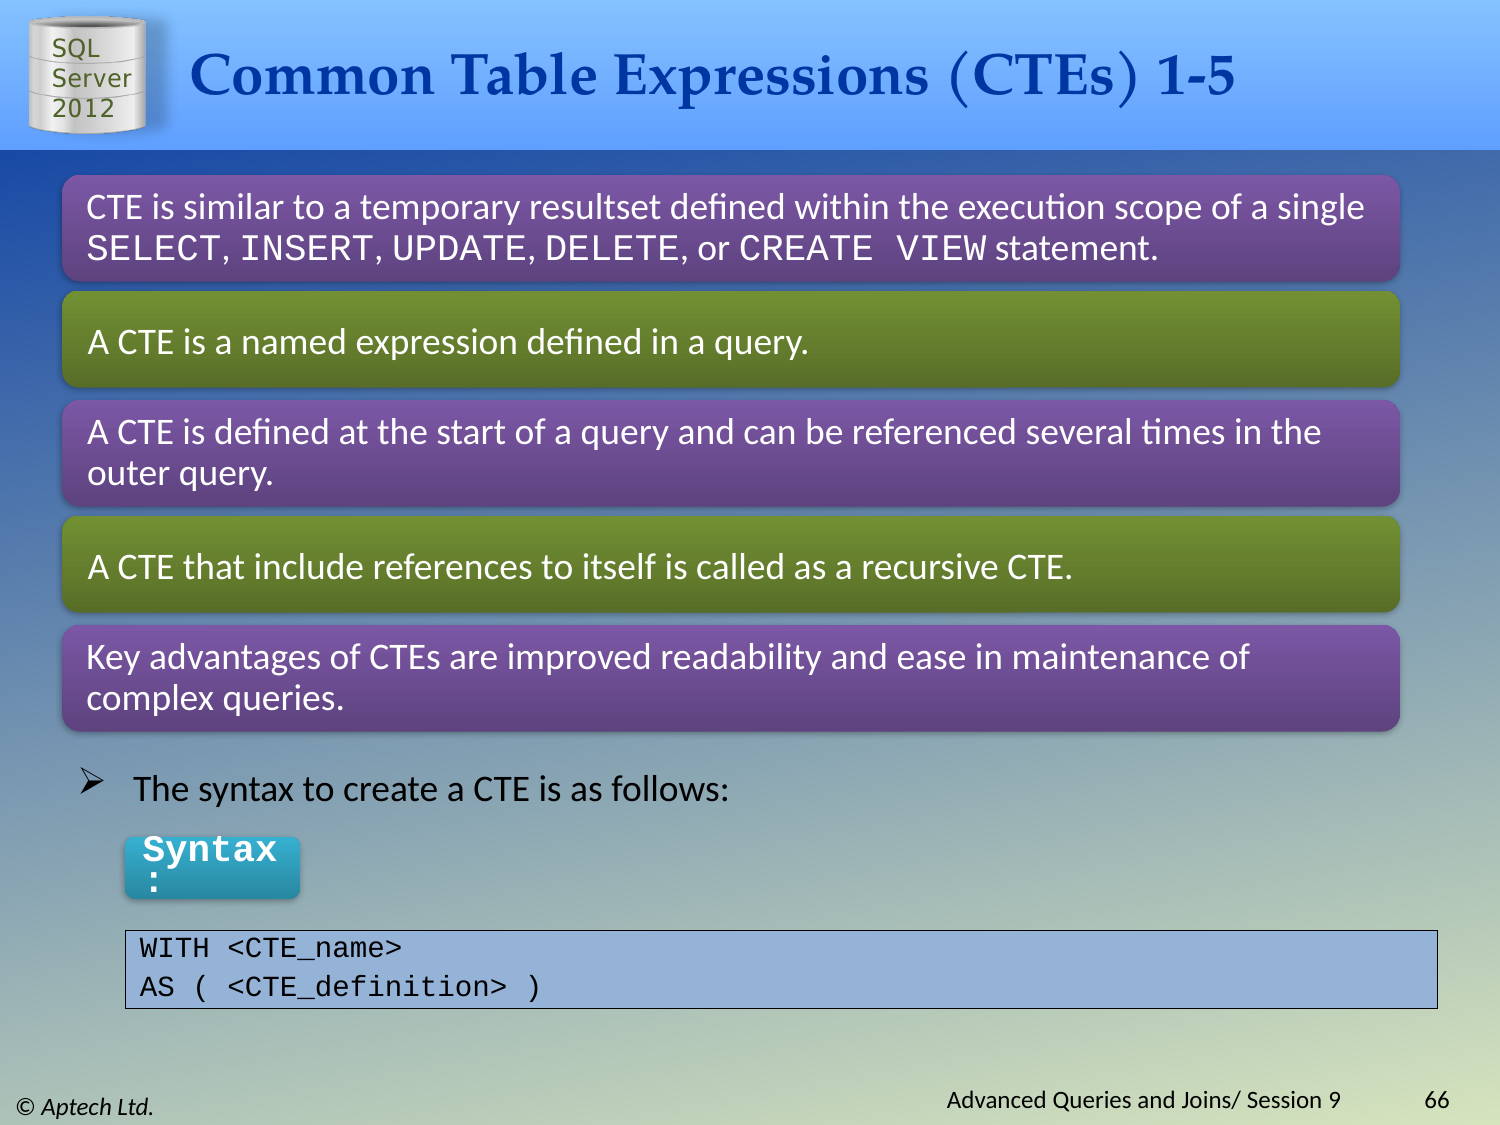

# Common Table Expressions (CTEs) 1-5

CTE is similar to a temporary resultset defined within the execution scope of a single SELECT, INSERT, UPDATE, DELETE, or CREATE VIEW statement.

A CTE is a named expression defined in a query.

A CTE is defined at the start of a query and can be referenced several times in the outer query.

A CTE that include references to itself is called as a recursive CTE.

Key advantages of CTEs are improved readability and ease in maintenance of complex queries.
The syntax to create a CTE is as follows:
Syntax:
WITH <CTE_name>
AS ( <CTE_definition> )
Advanced Queries and Joins/ Session 9
66